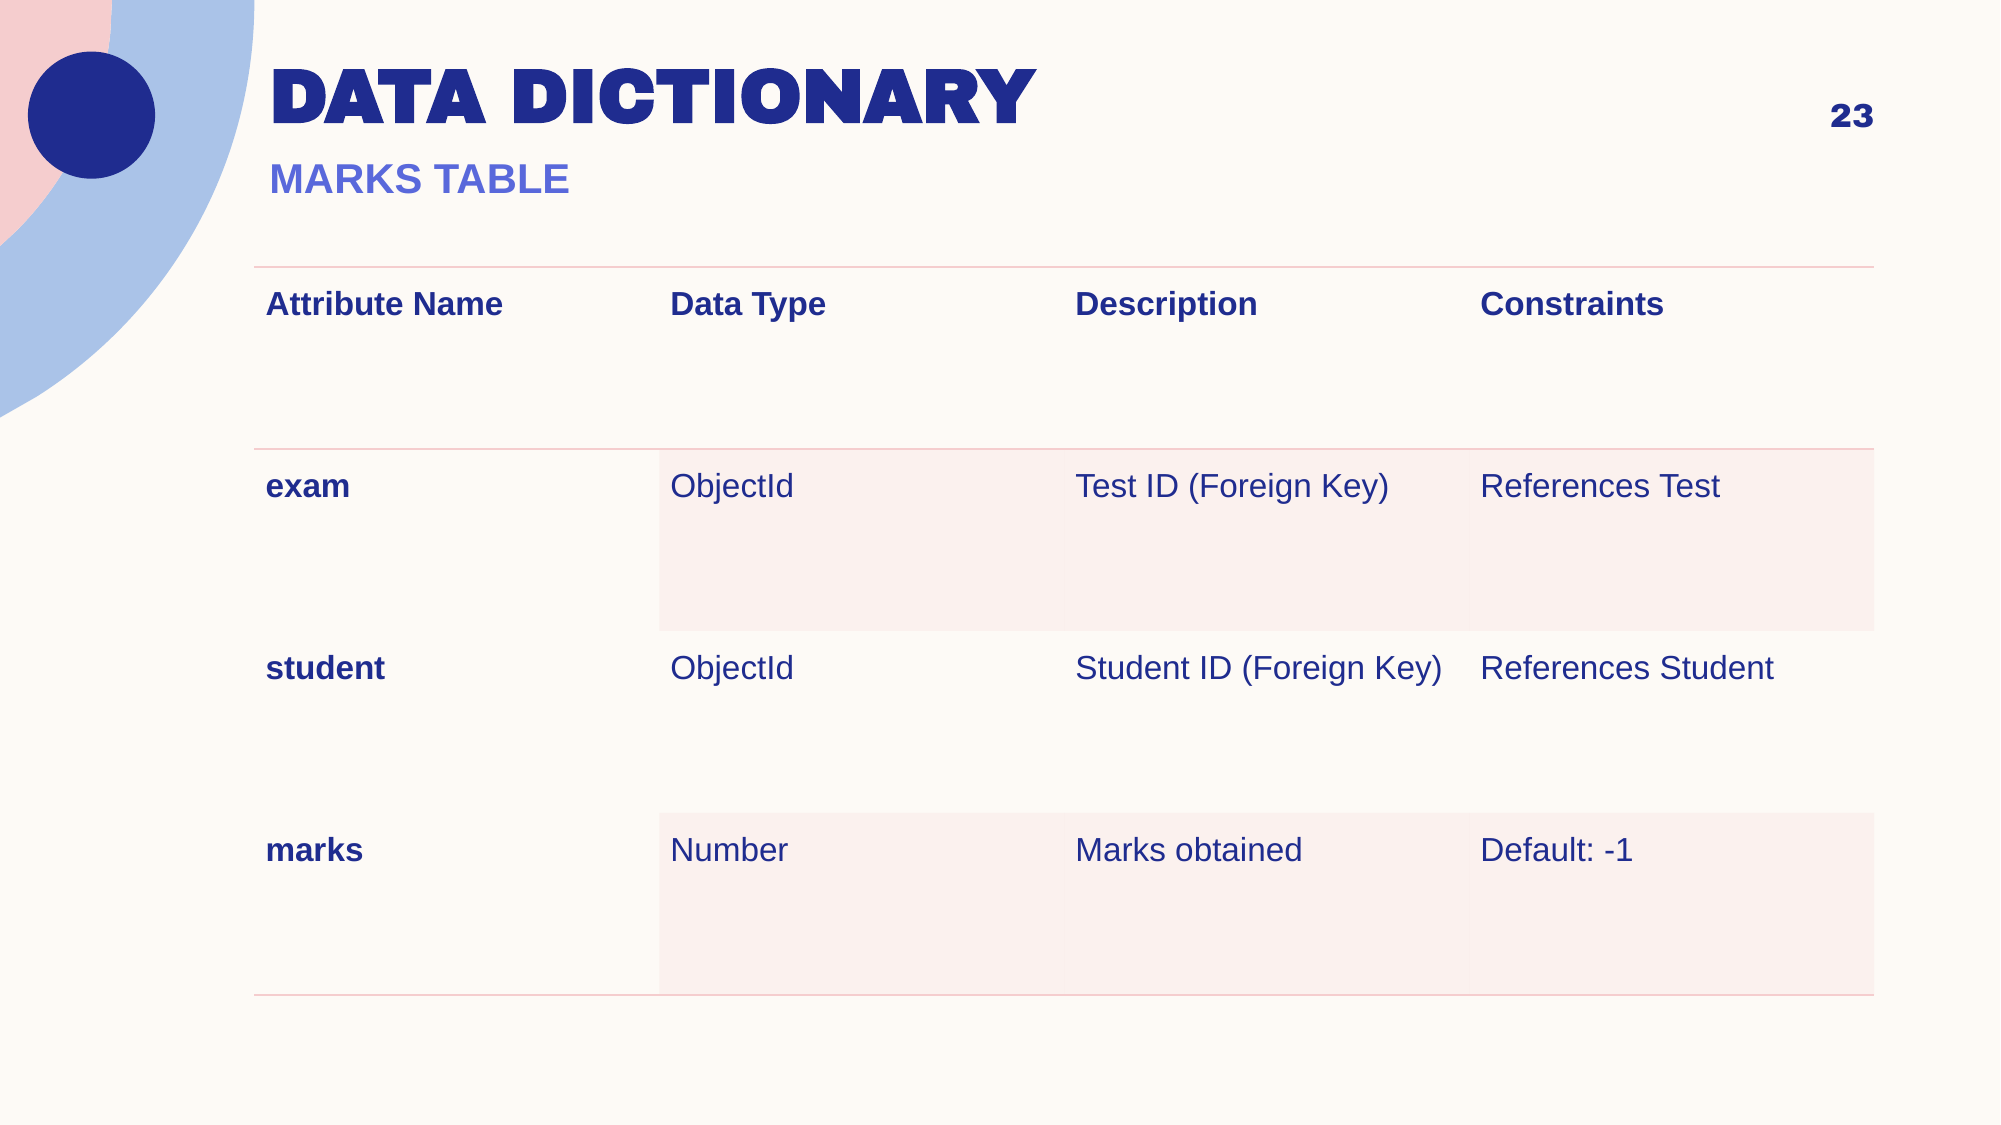

ADMIN TABLE
# Data dictionary
23
MARKS TABLE
| Attribute Name | Data Type | Description | Constraints |
| --- | --- | --- | --- |
| exam | ObjectId | Test ID (Foreign Key) | References Test |
| student | ObjectId | Student ID (Foreign Key) | References Student |
| marks | Number | Marks obtained | Default: -1 |